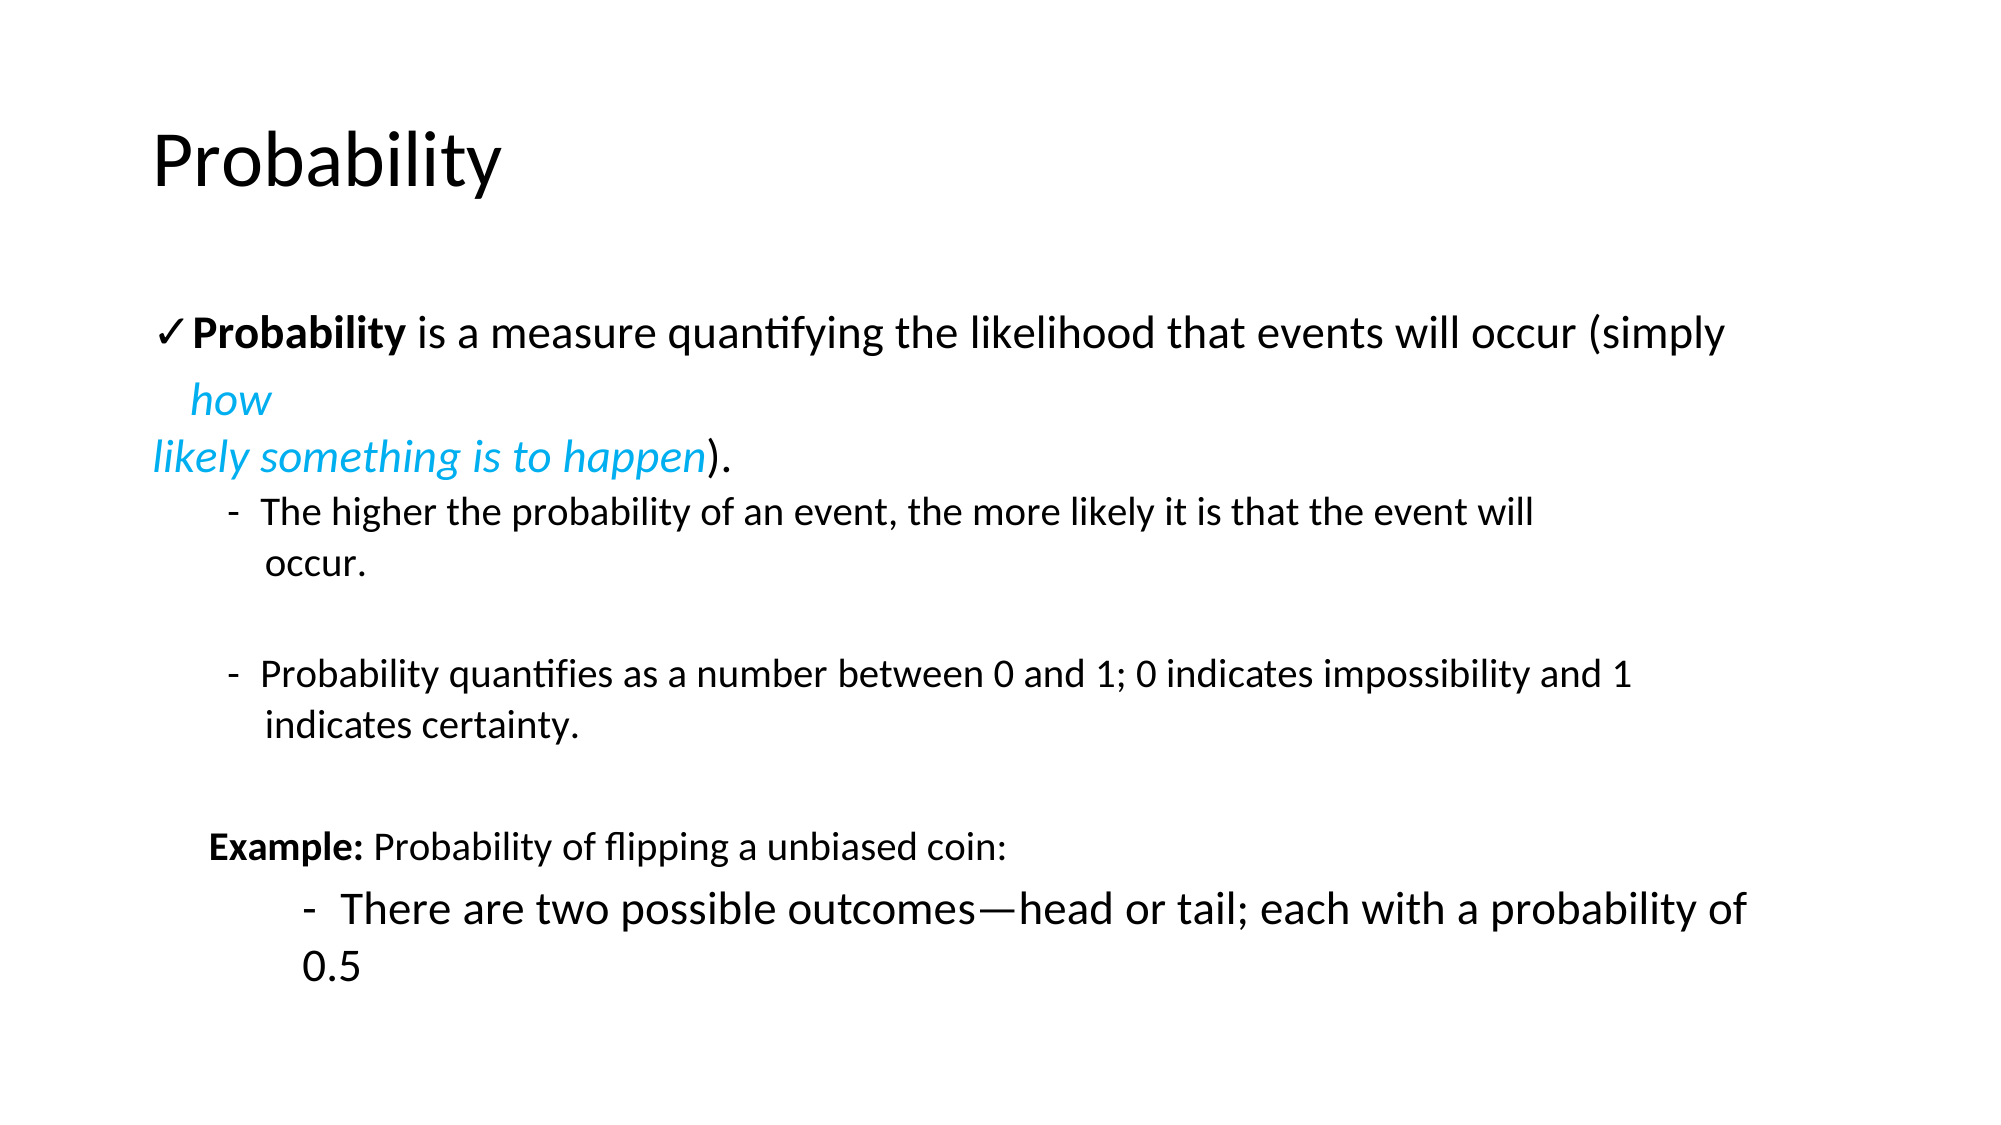

Probability
✓Probability is a measure quantifying the likelihood that events will occur (simply how
likely something is to happen).
-  The higher the probability of an event, the more likely it is that the event will
occur.
-  Probability quantifies as a number between 0 and 1; 0 indicates impossibility and 1
indicates certainty.
Example: Probability of flipping a unbiased coin:
-  There are two possible outcomes—head or tail; each with a probability of 0.5